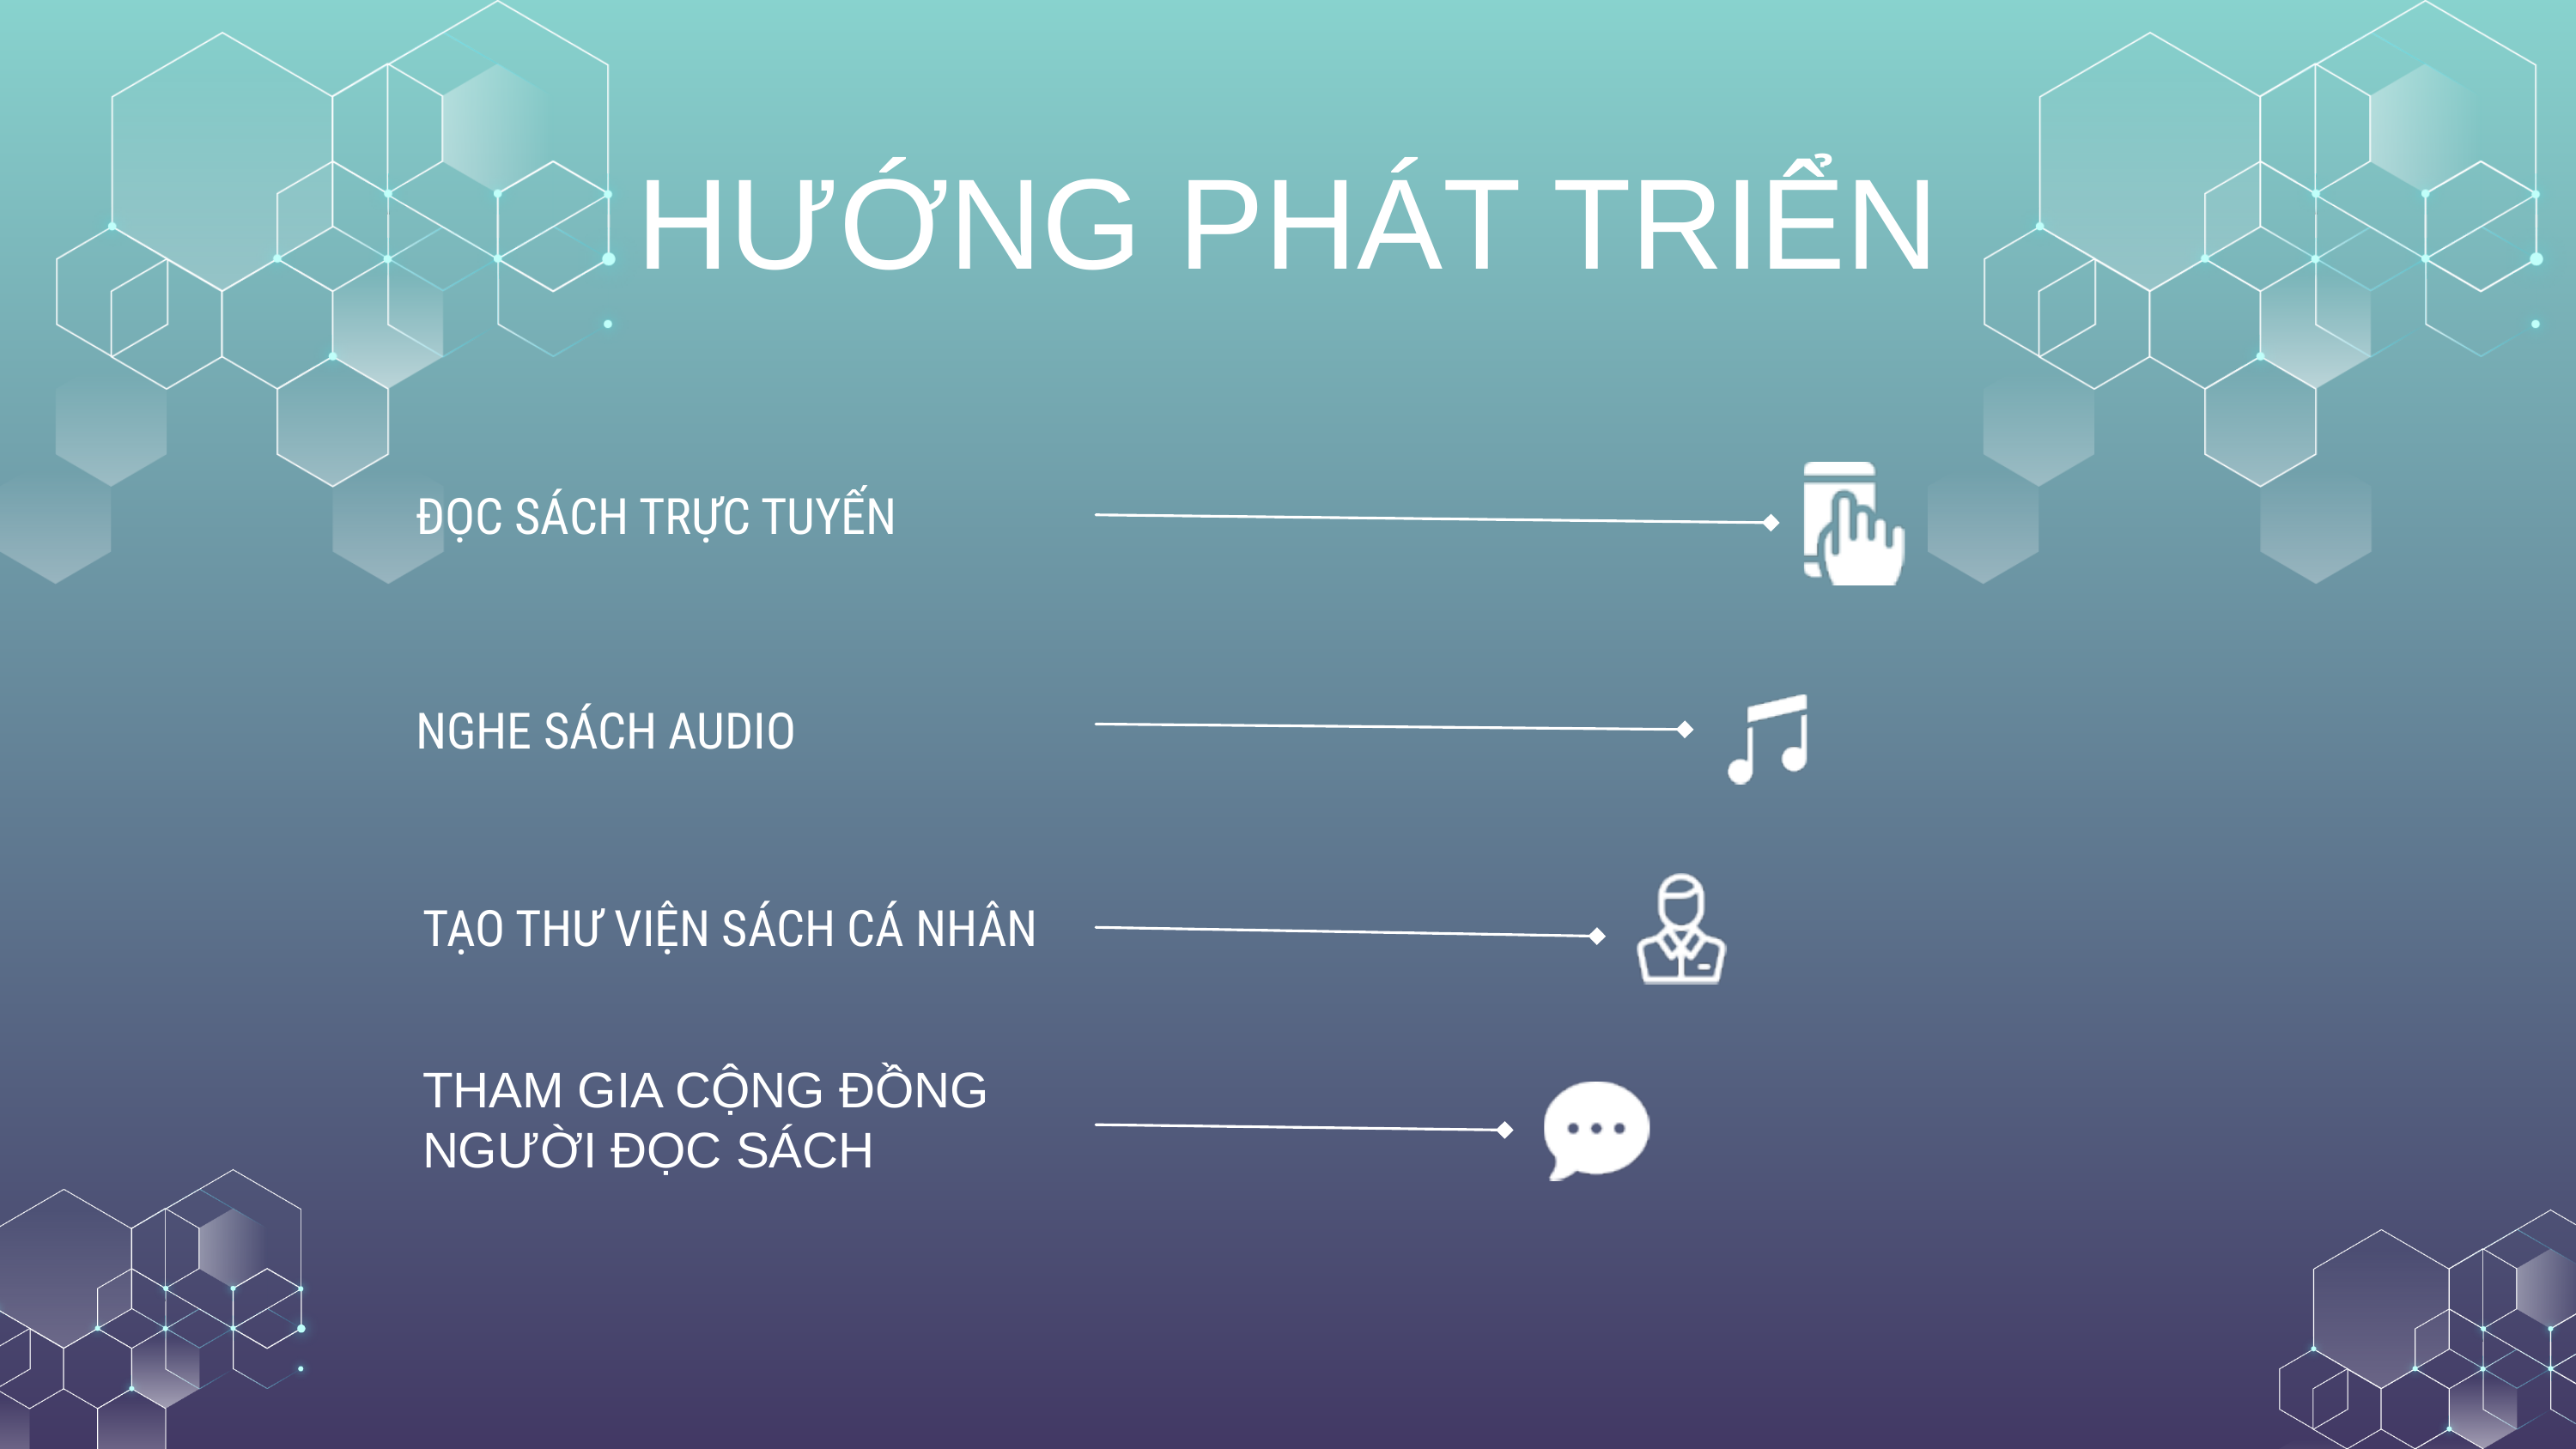

HƯỚNG PHÁT TRIỂN

ĐỌC SÁCH TRỰC TUYẾN

NGHE SÁCH AUDIO

TẠO THƯ VIỆN SÁCH CÁ NHÂN

THAM GIA CỘNG ĐỒNG NGƯỜI ĐỌC SÁCH